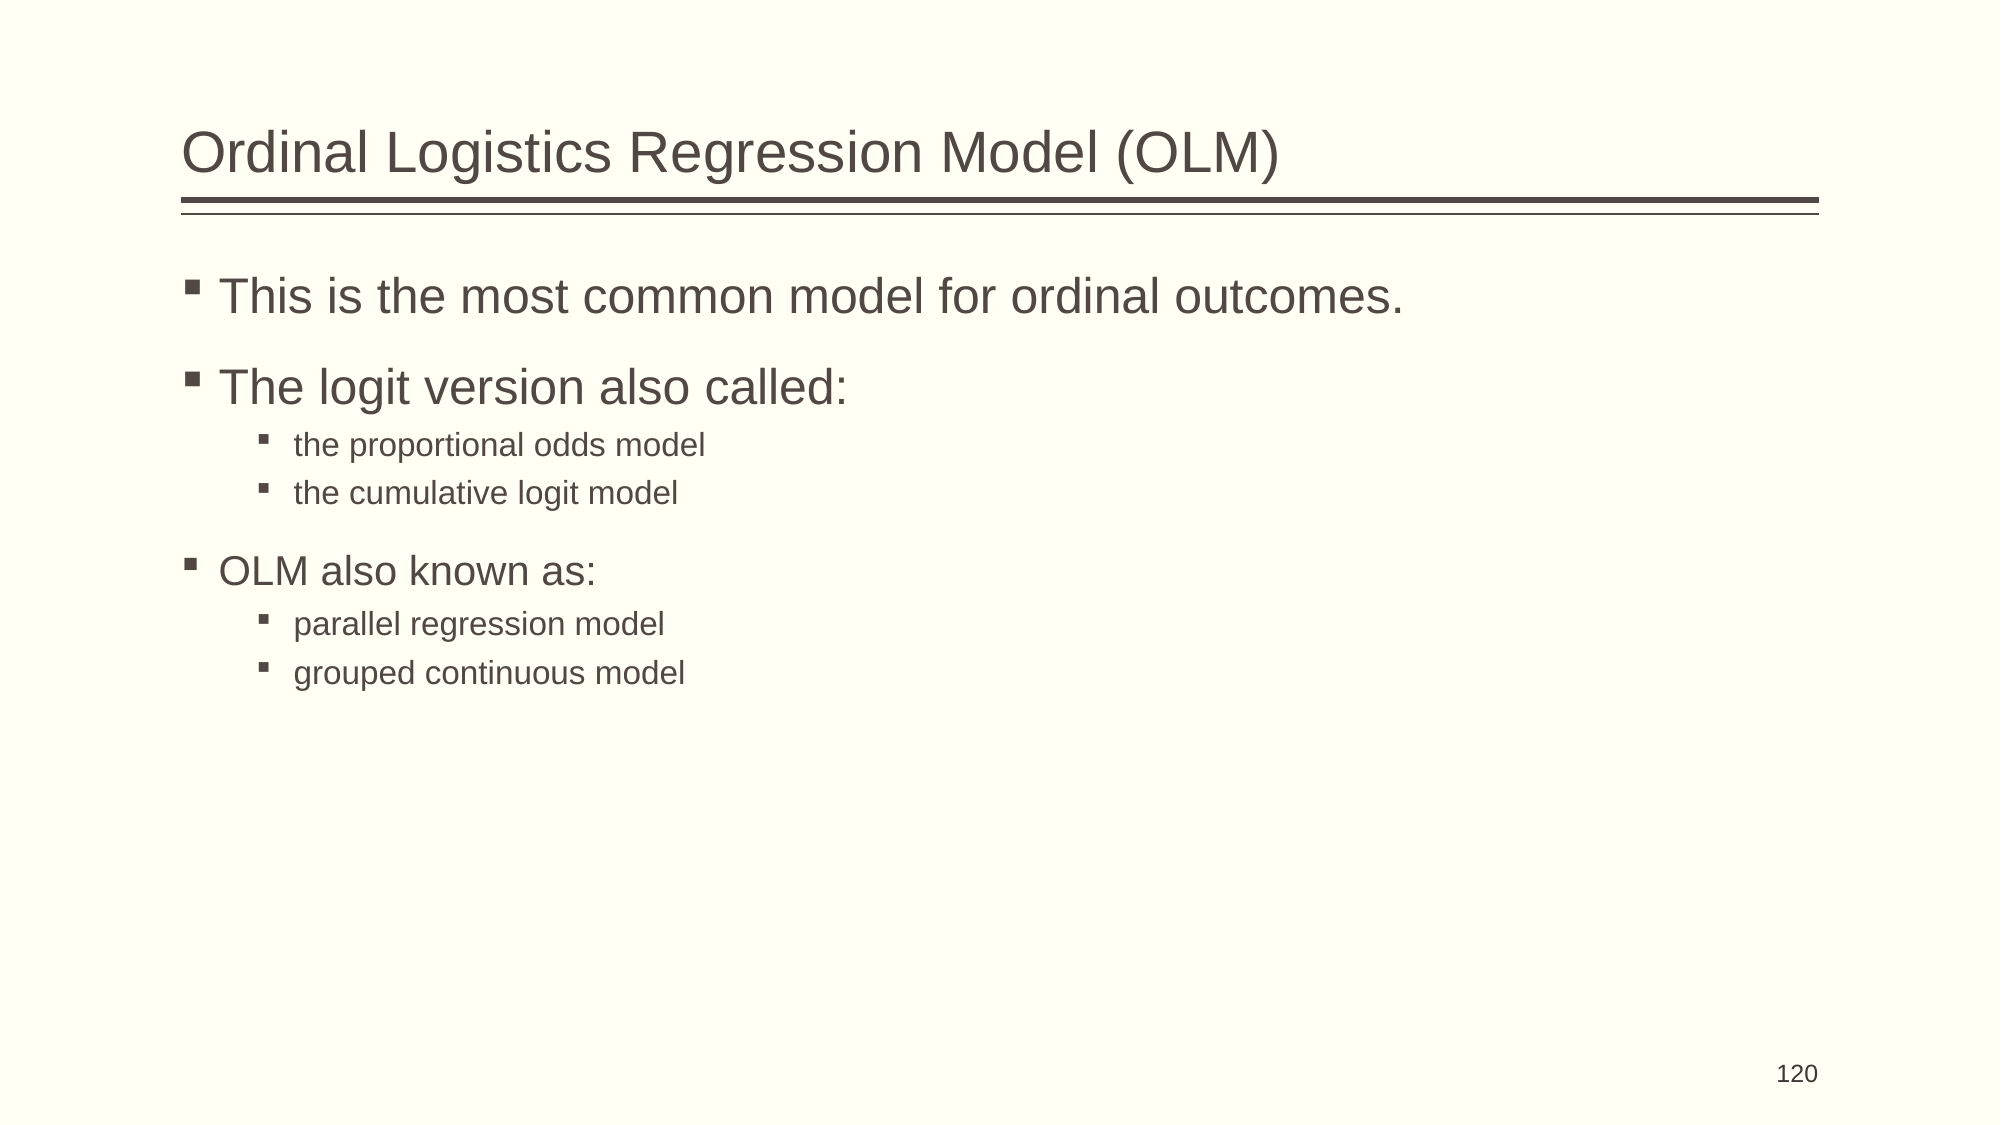

# Ordinal Logistics Regression Model (OLM)
This is the most common model for ordinal outcomes.
The logit version also called:
the proportional odds model
the cumulative logit model
OLM also known as:
parallel regression model
grouped continuous model
120